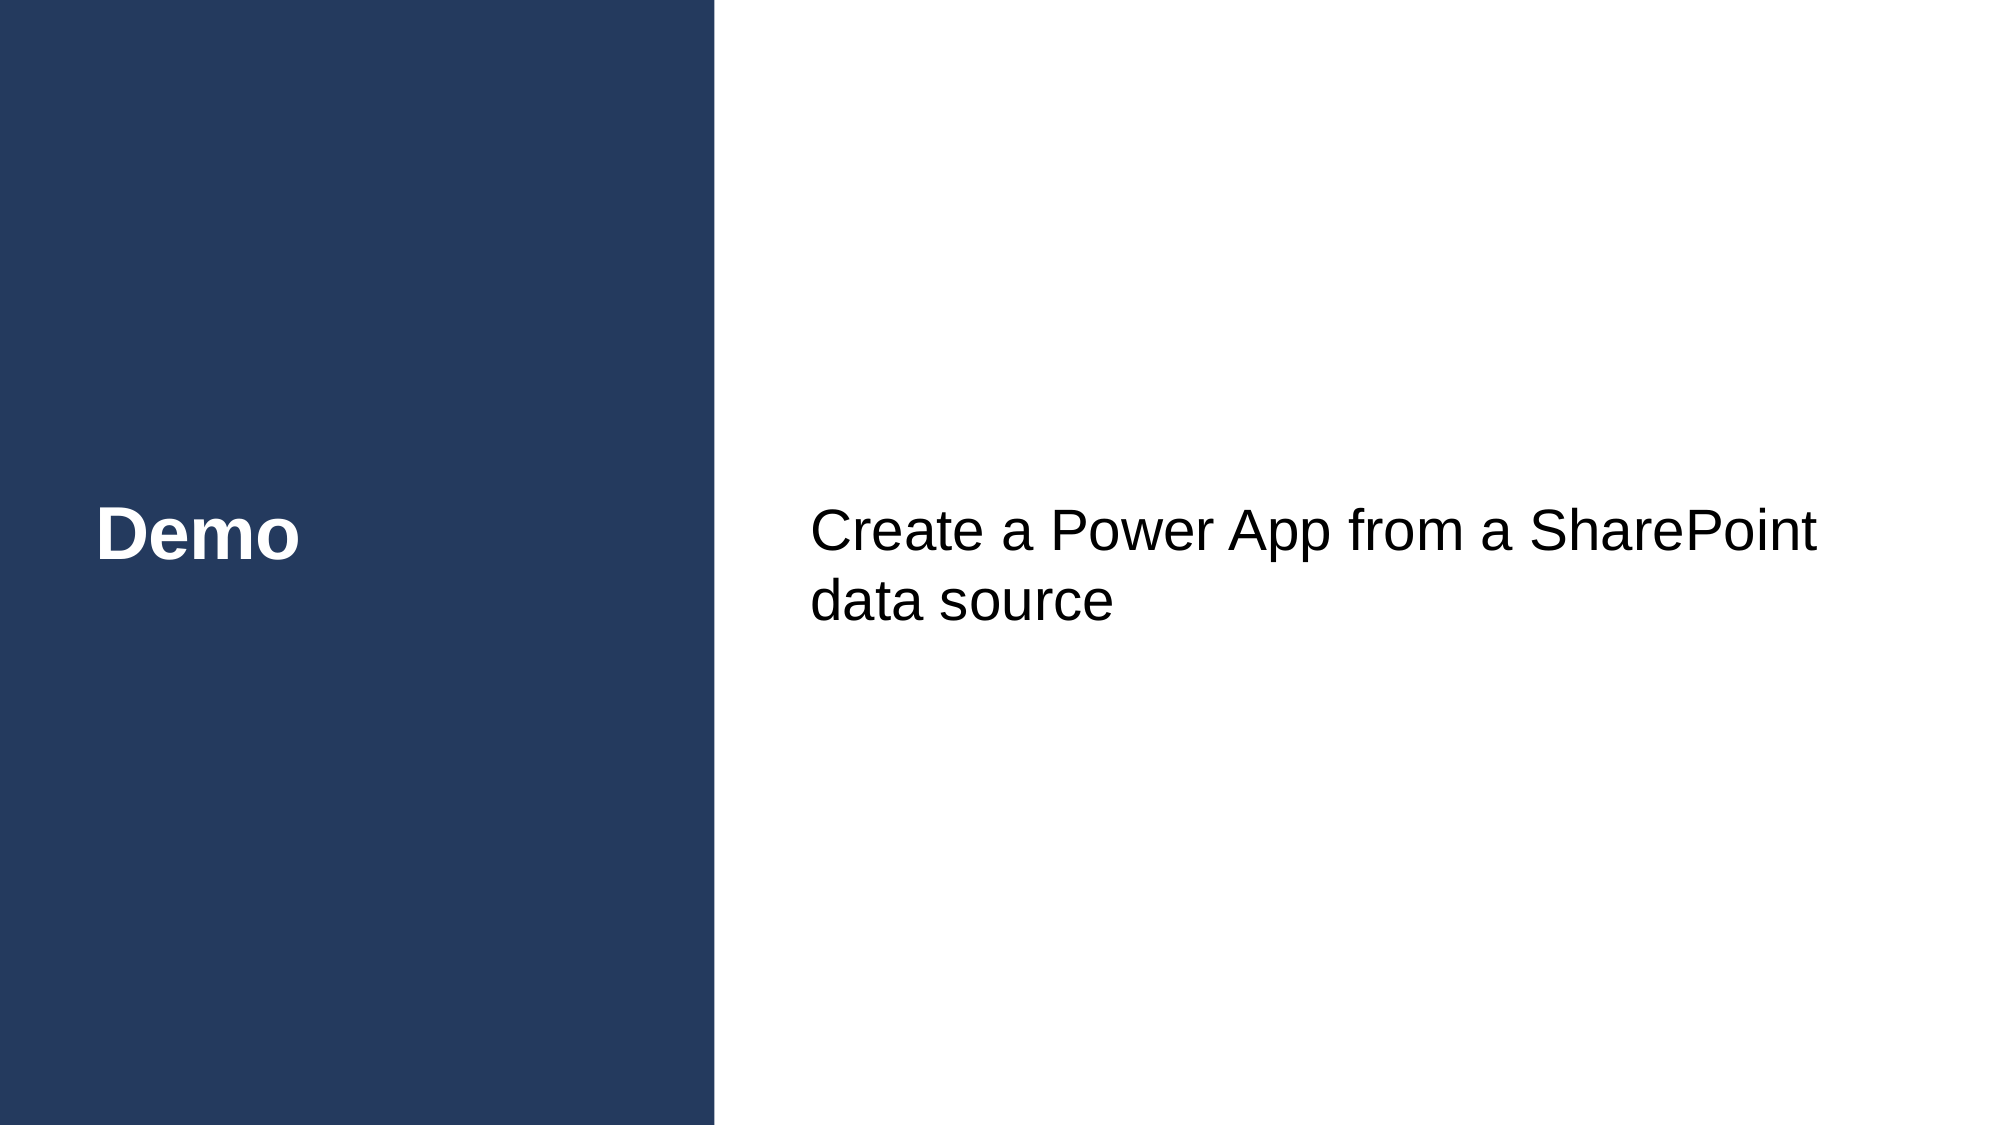

# Demo
Create a Power App from a SharePoint data source